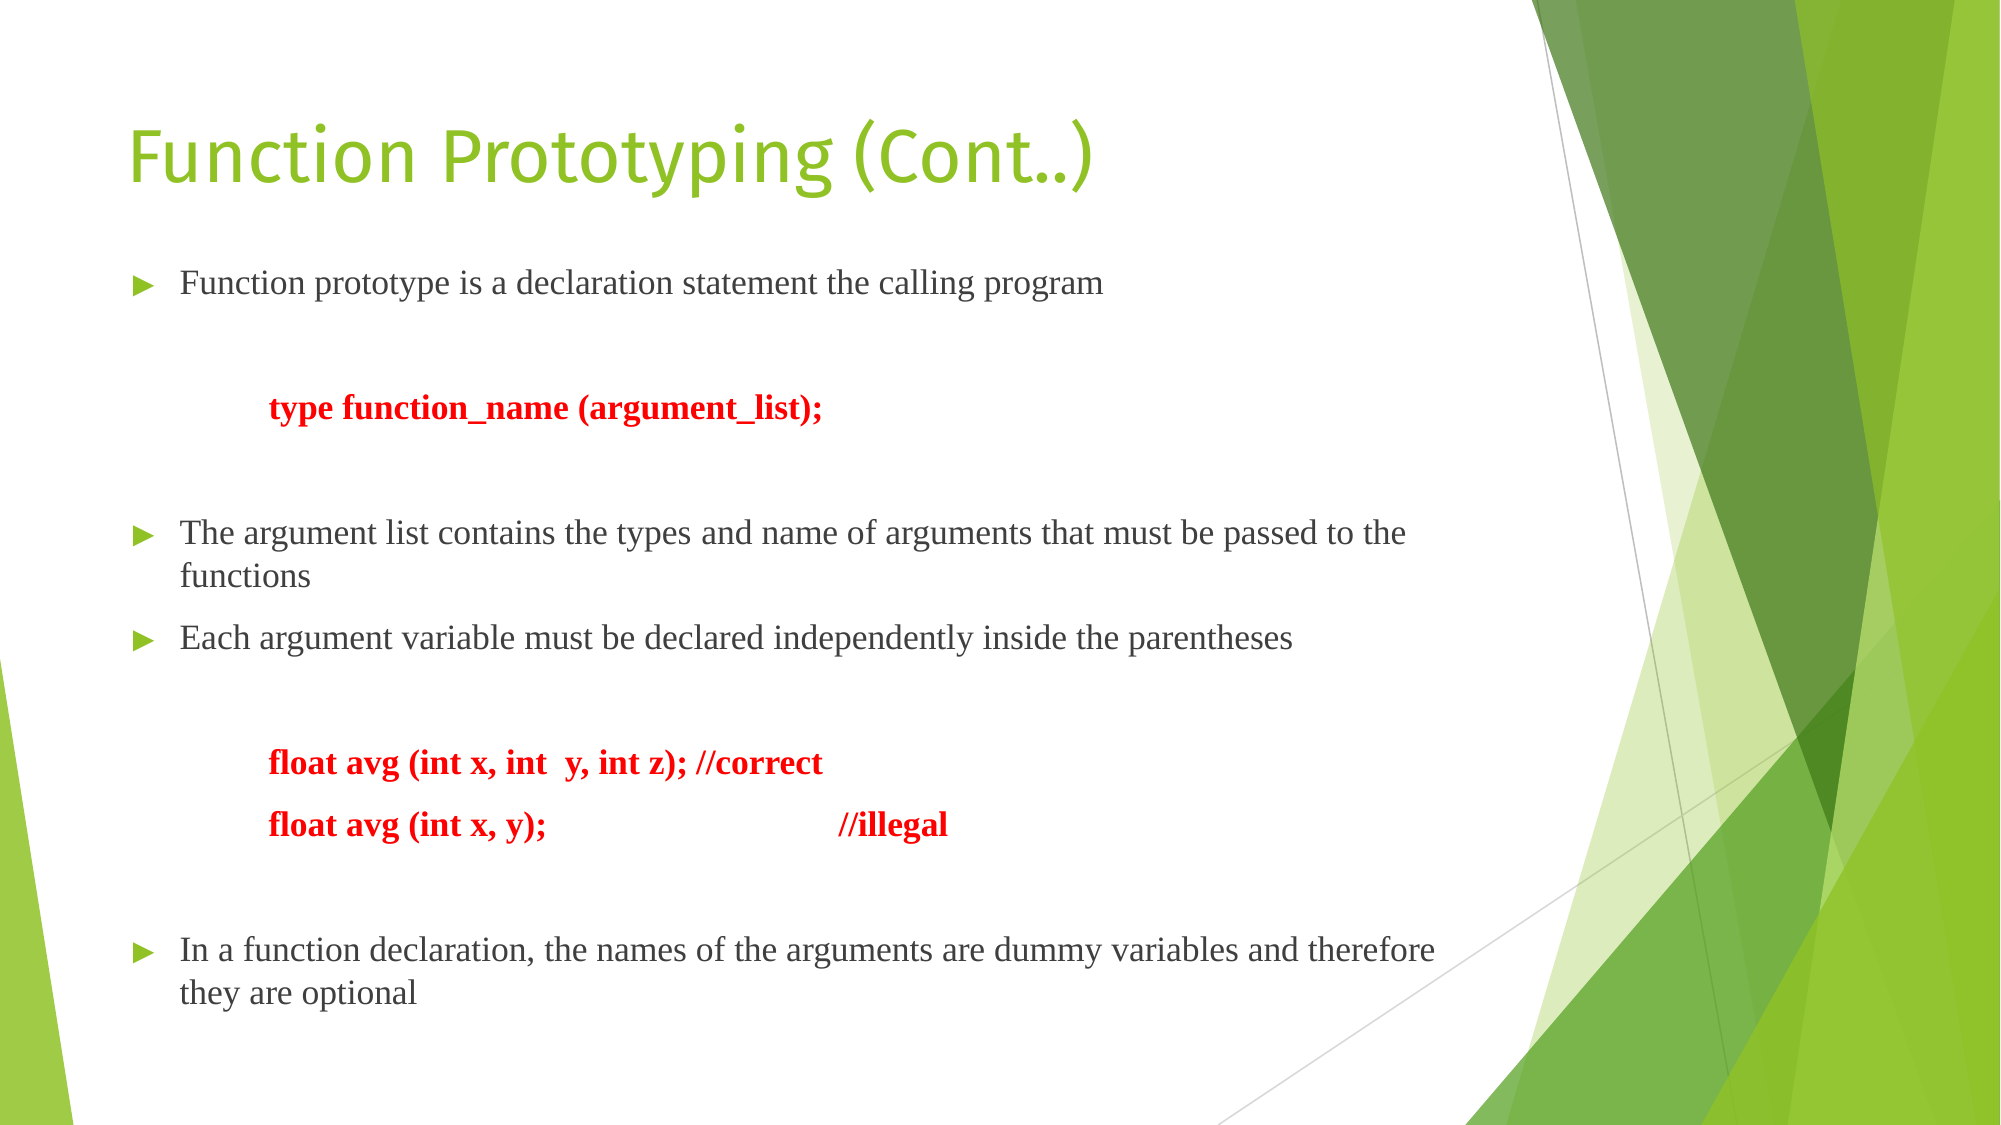

# Function Prototyping (Cont..)
Function prototype is a declaration statement the calling program

	type function_name (argument_list);

The argument list contains the types and name of arguments that must be passed to the functions
Each argument variable must be declared independently inside the parentheses

	float avg (int x, int  y, int z);	//correct
	float avg (int x, y);			//illegal

In a function declaration, the names of the arguments are dummy variables and therefore they are optional